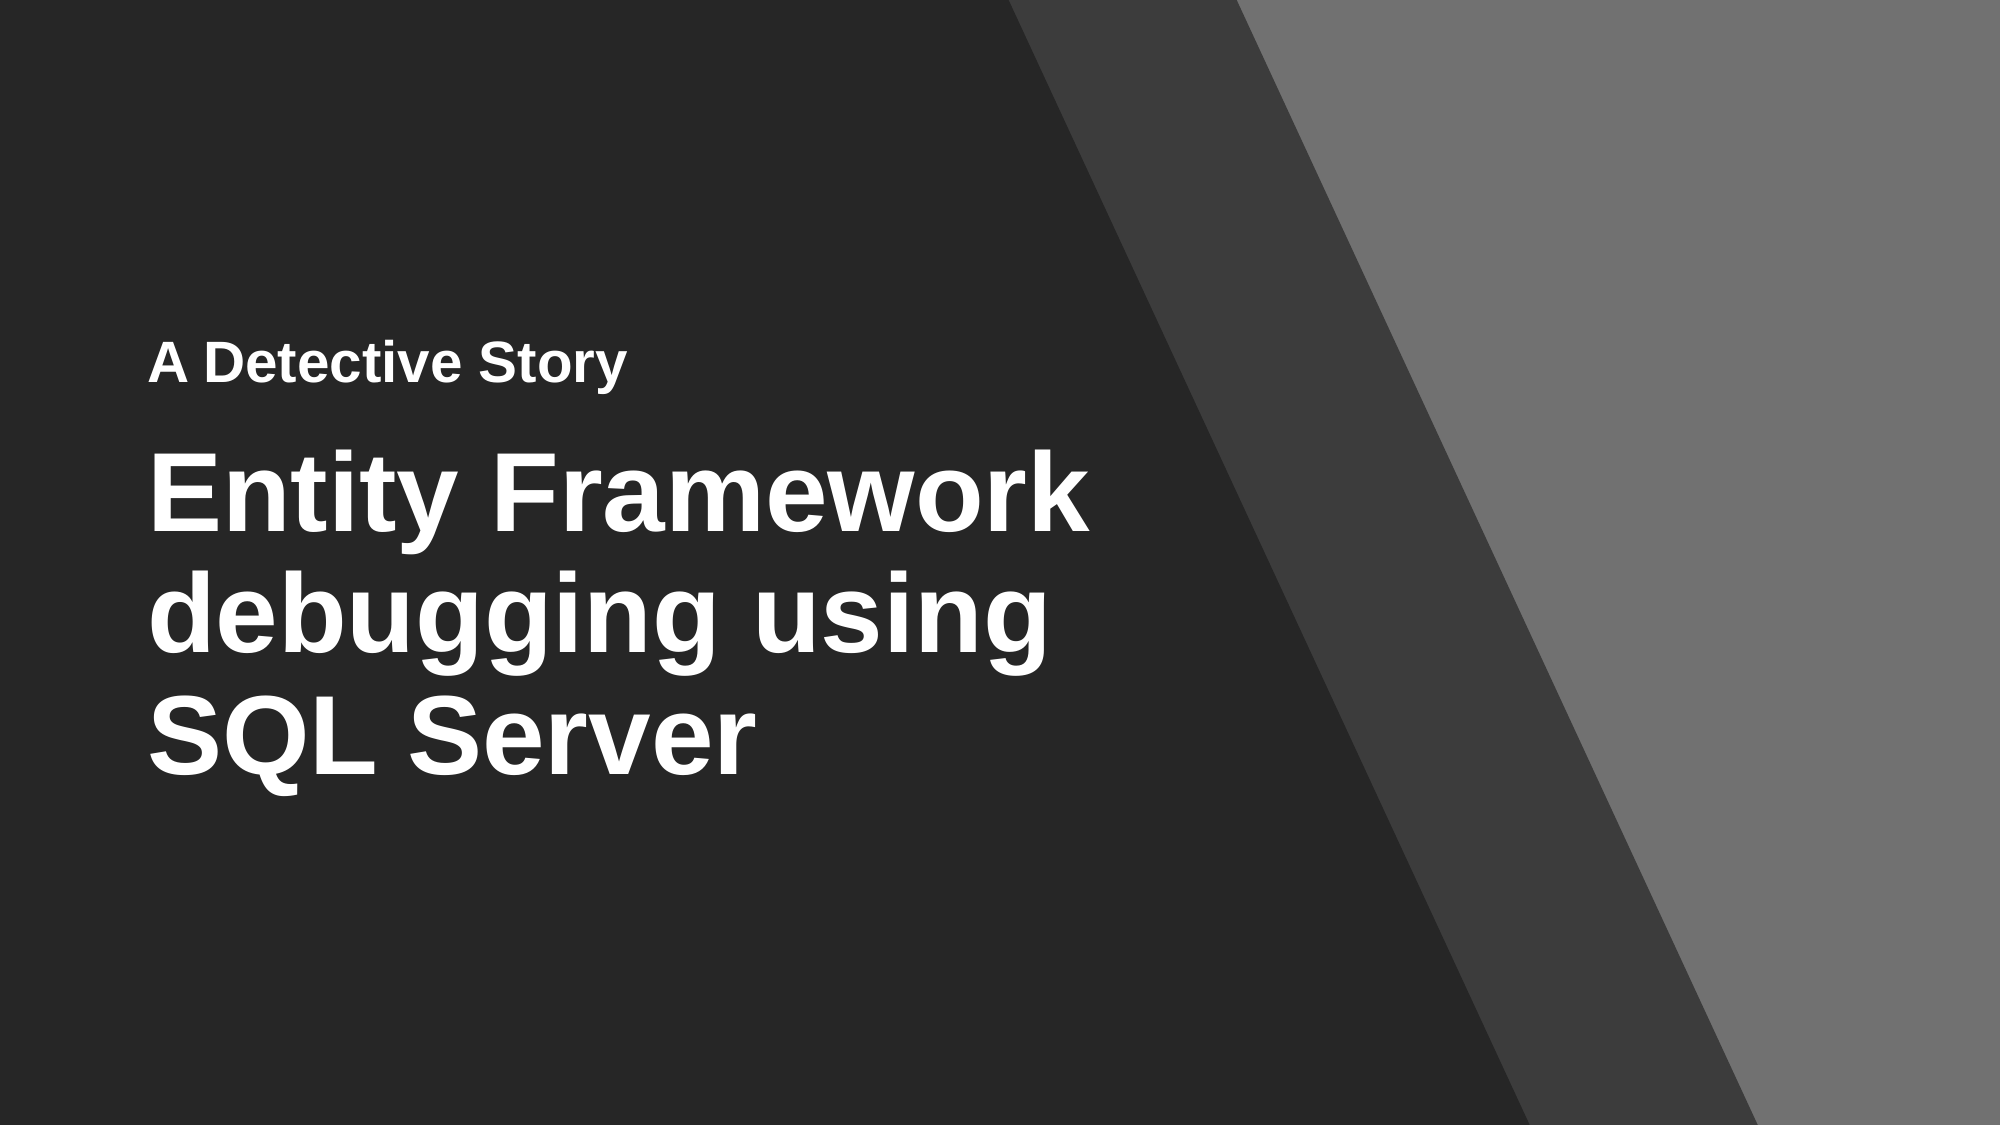

A Detective Story
# Entity Framework debugging using SQL Server